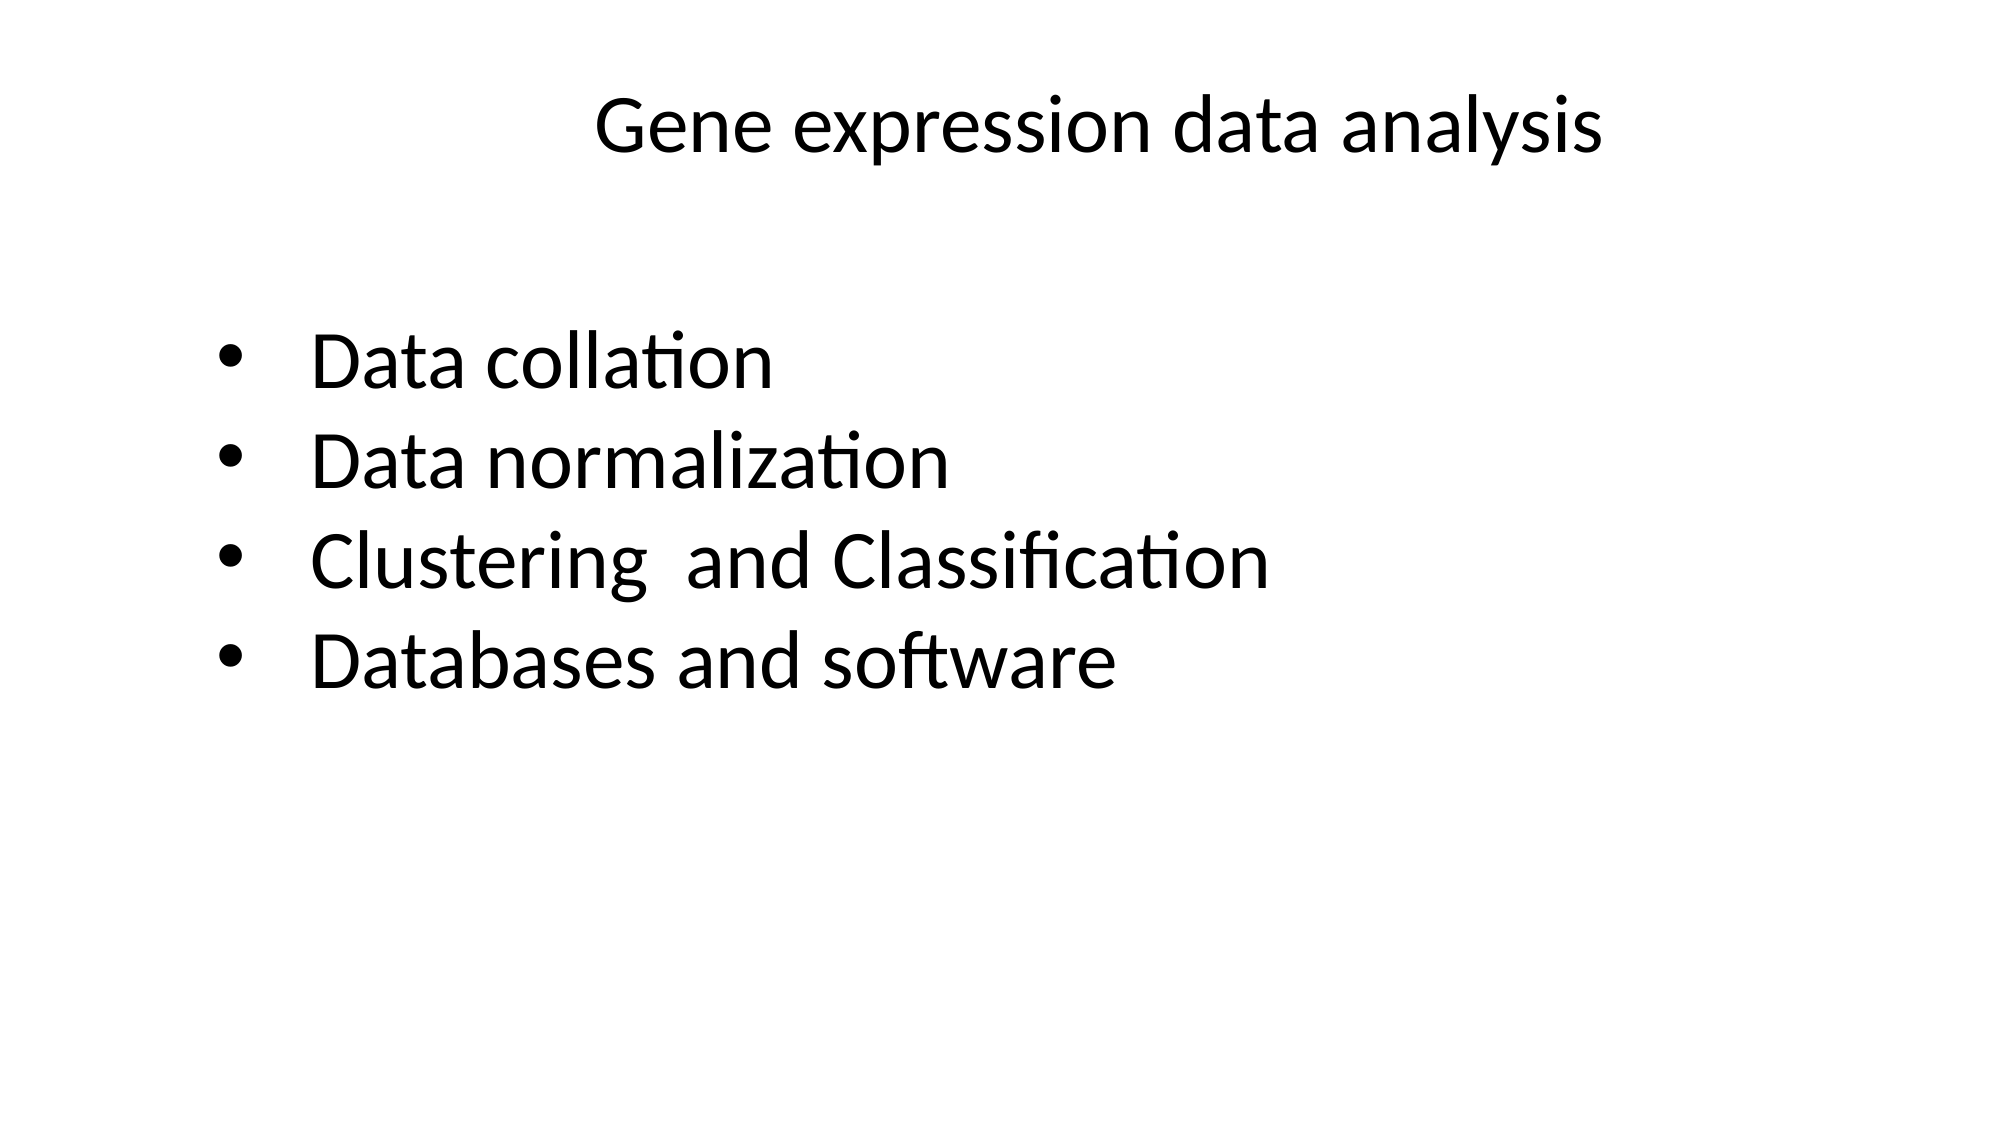

Gene expression data analysis
Data collation
Data normalization
Clustering  and Classification
Databases and software